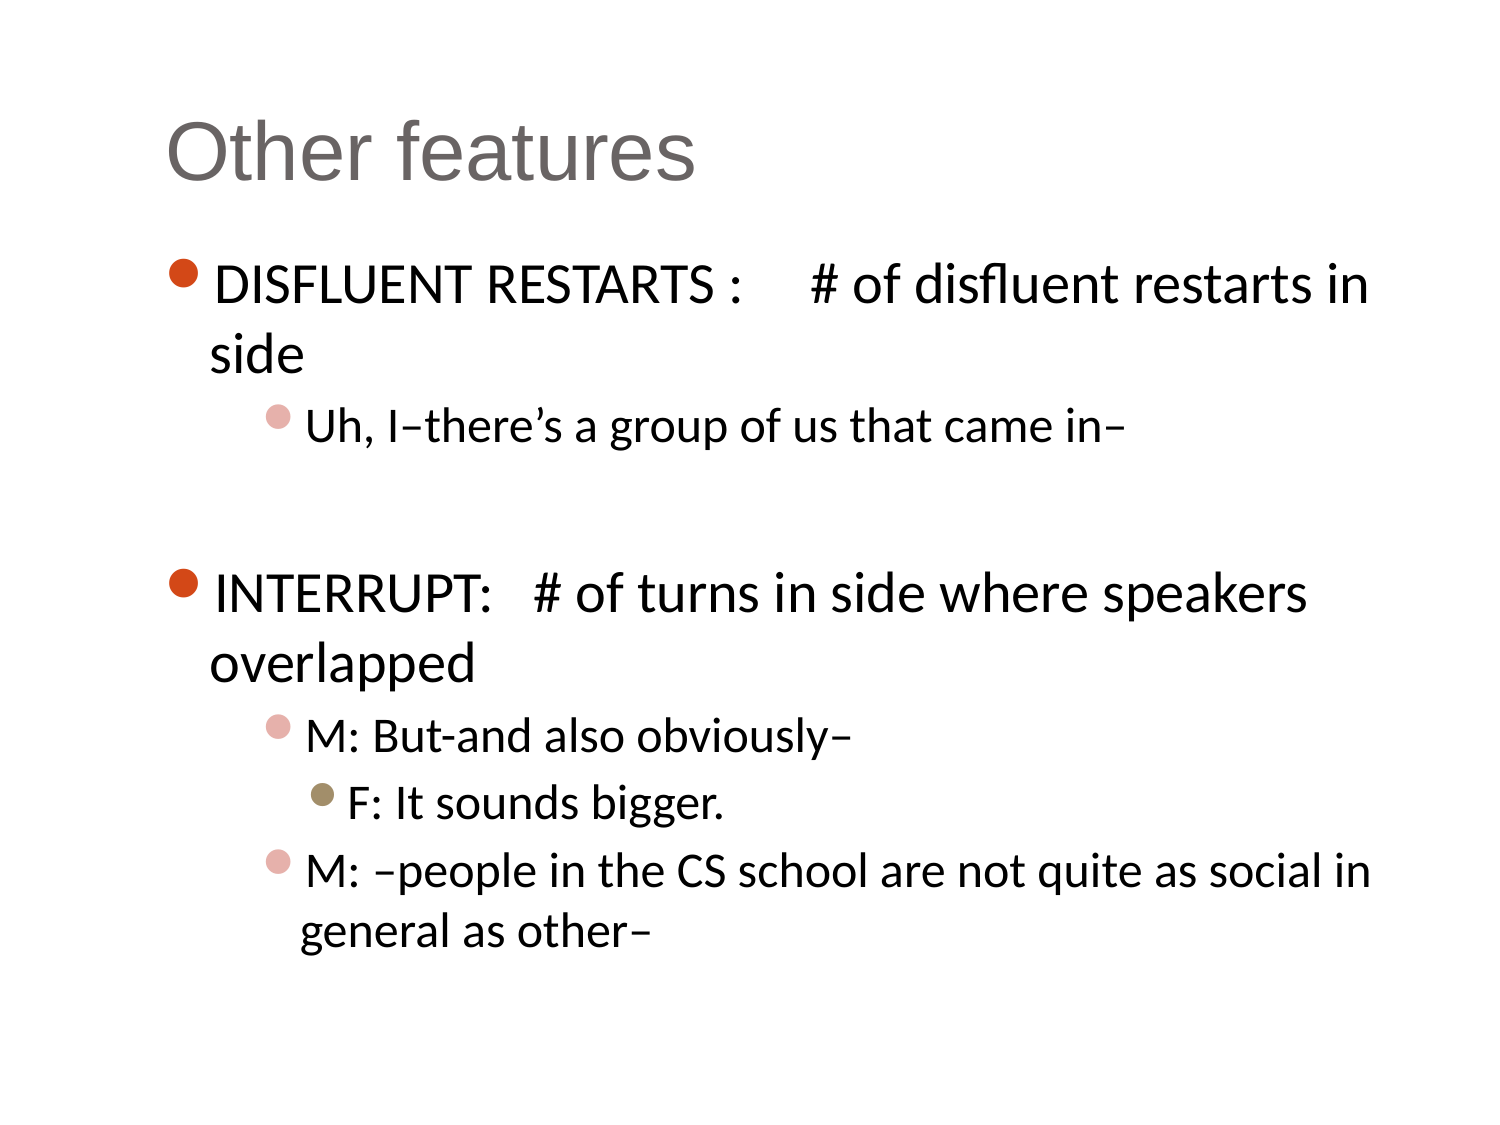

# Other features
DISFLUENT RESTARTS :     # of disfluent restarts in side
Uh, I–there’s a group of us that came in–

INTERRUPT:   # of turns in side where speakers overlapped
M: But-and also obviously–
F: It sounds bigger.
M: –people in the CS school are not quite as social in general as other–